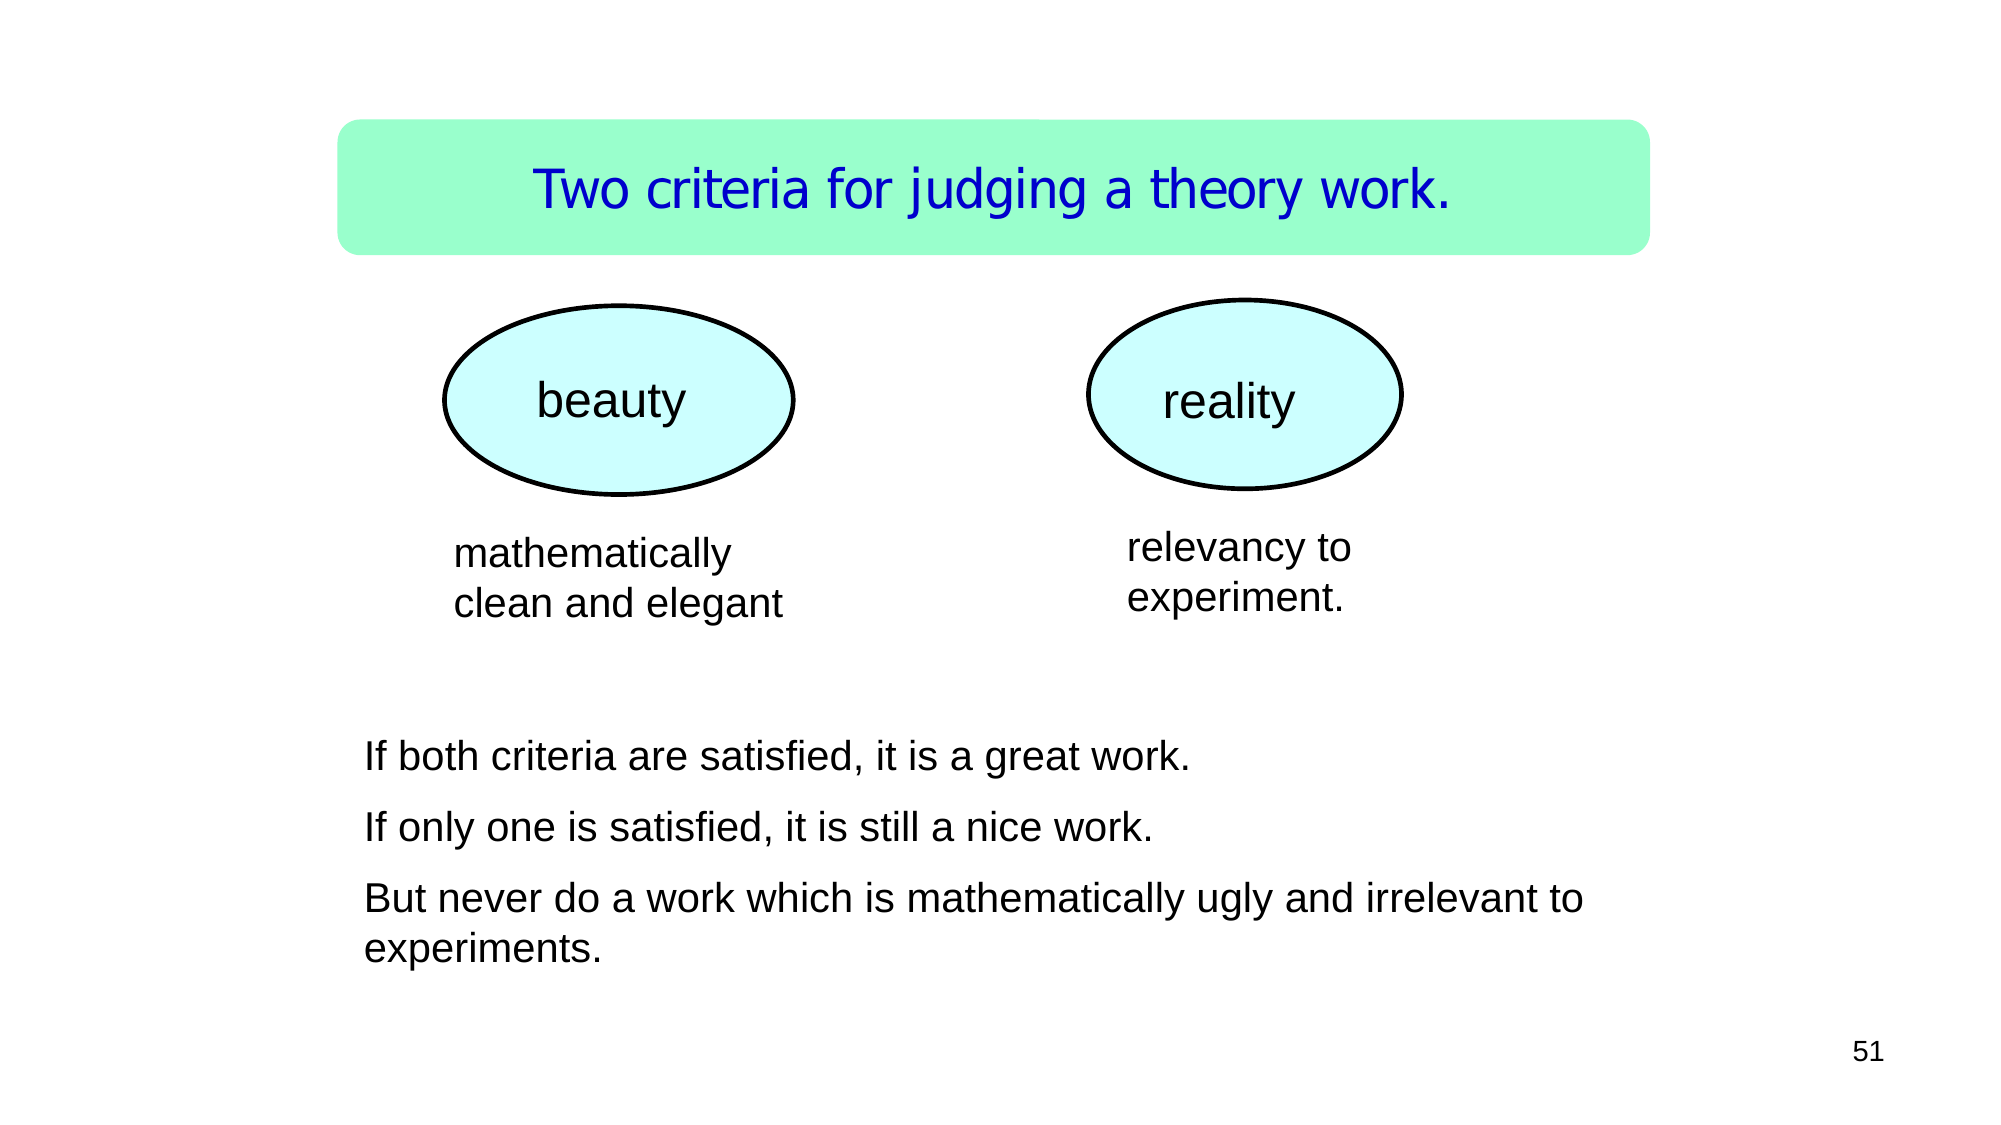

Two criteria for judging a theory work.

beauty
reality
relevancy to experiment.
mathematically clean and elegant
If both criteria are satisfied, it is a great work.
If only one is satisfied, it is still a nice work.
But never do a work which is mathematically ugly and irrelevant to experiments.
51